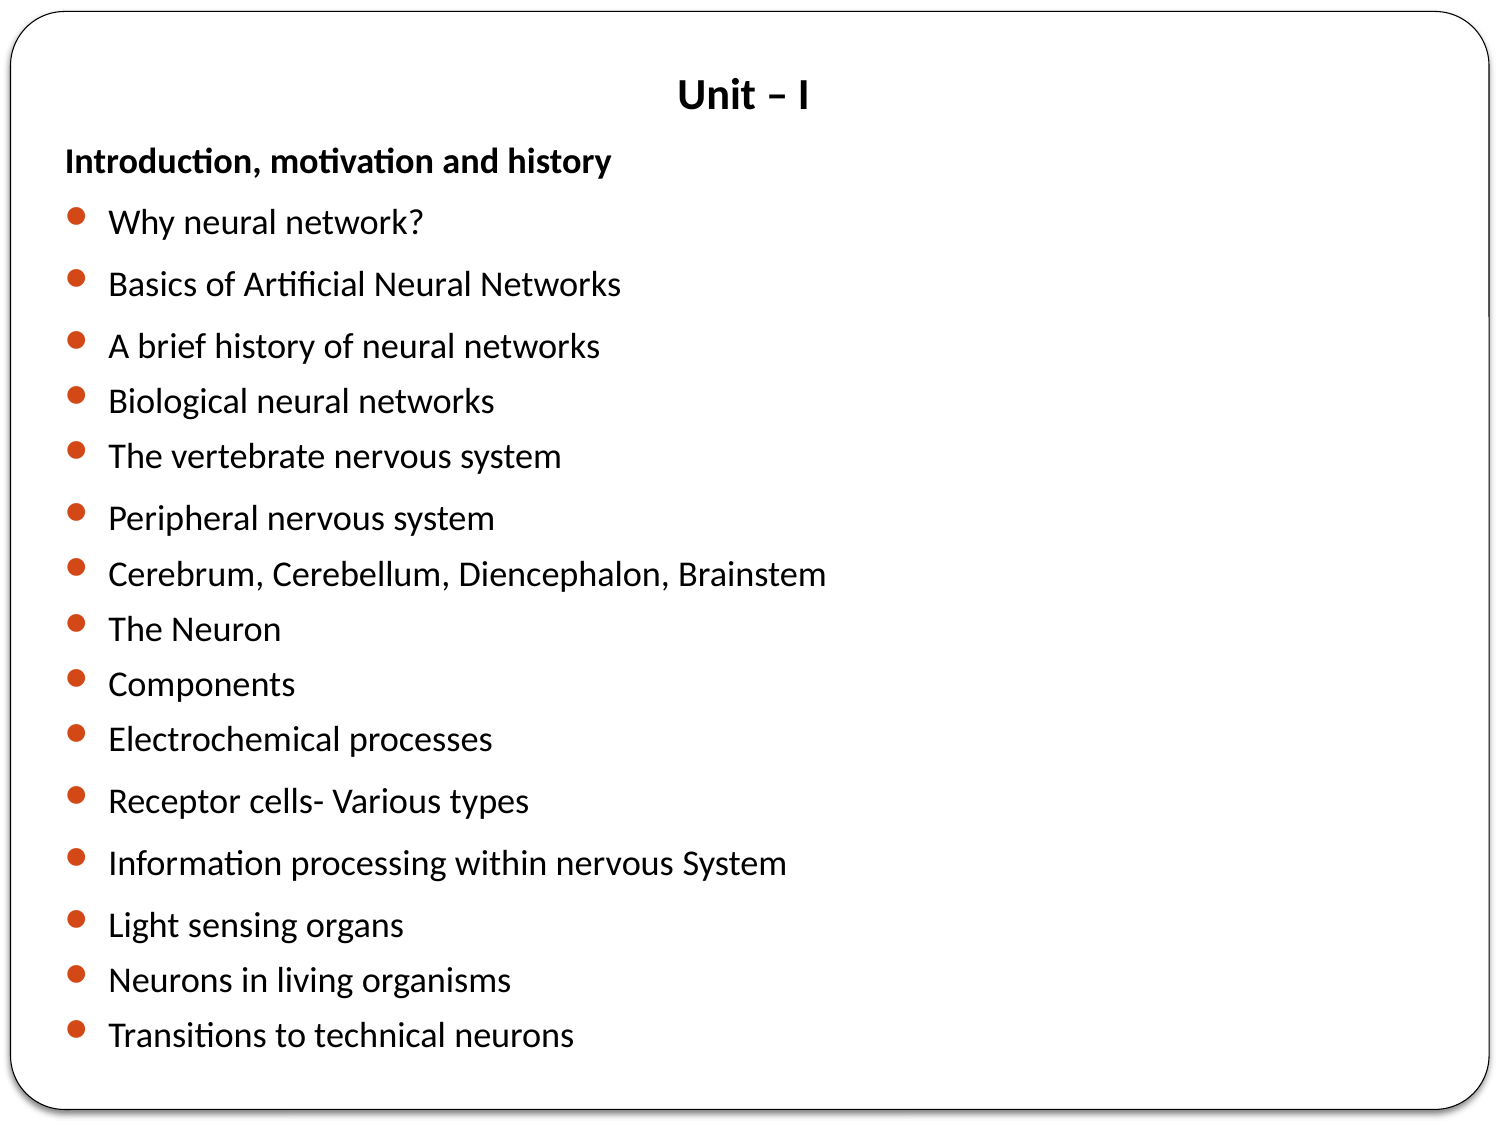

Unit – I
Introduction, motivation and history
Why neural network?
Basics of Artificial Neural Networks
A brief history of neural networks
Biological neural networks
The vertebrate nervous system
Peripheral nervous system
Cerebrum, Cerebellum, Diencephalon, Brainstem
The Neuron
Components
Electrochemical processes
Receptor cells- Various types
Information processing within nervous System
Light sensing organs
Neurons in living organisms
Transitions to technical neurons